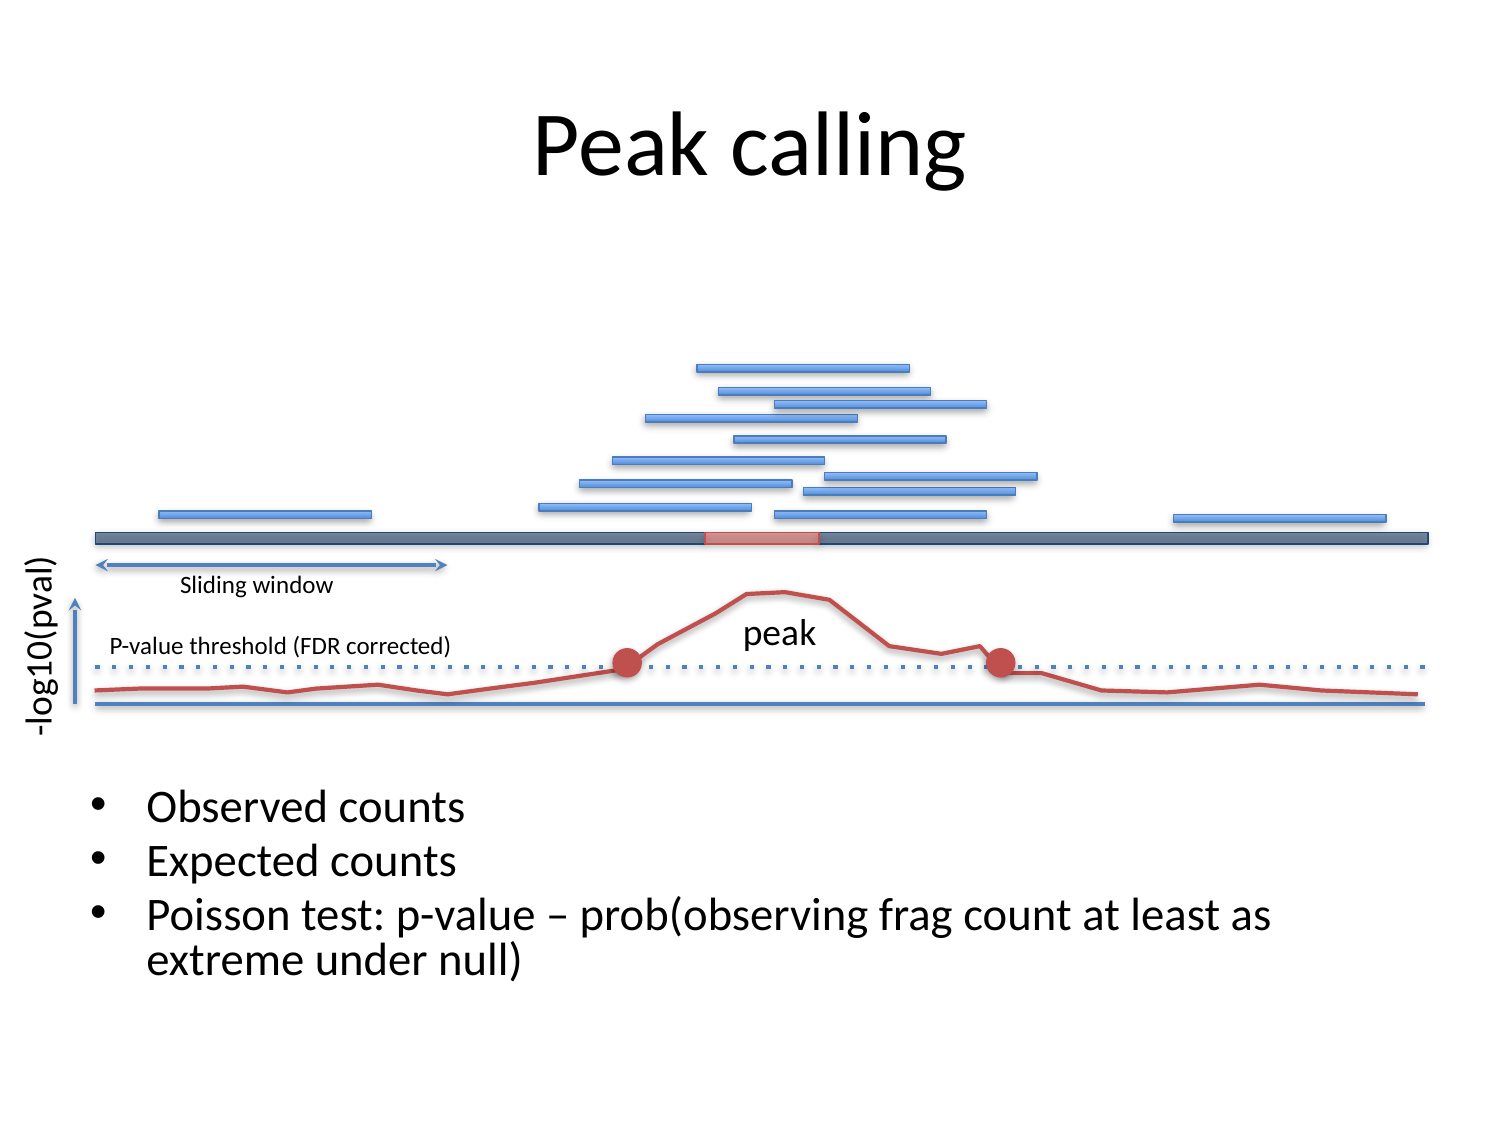

# Peak calling

Sliding window

peak
-log10(pval)
P-value threshold (FDR corrected)

Observed counts
Expected counts
Poisson test: p-value – prob(observing frag count at least as extreme under null)